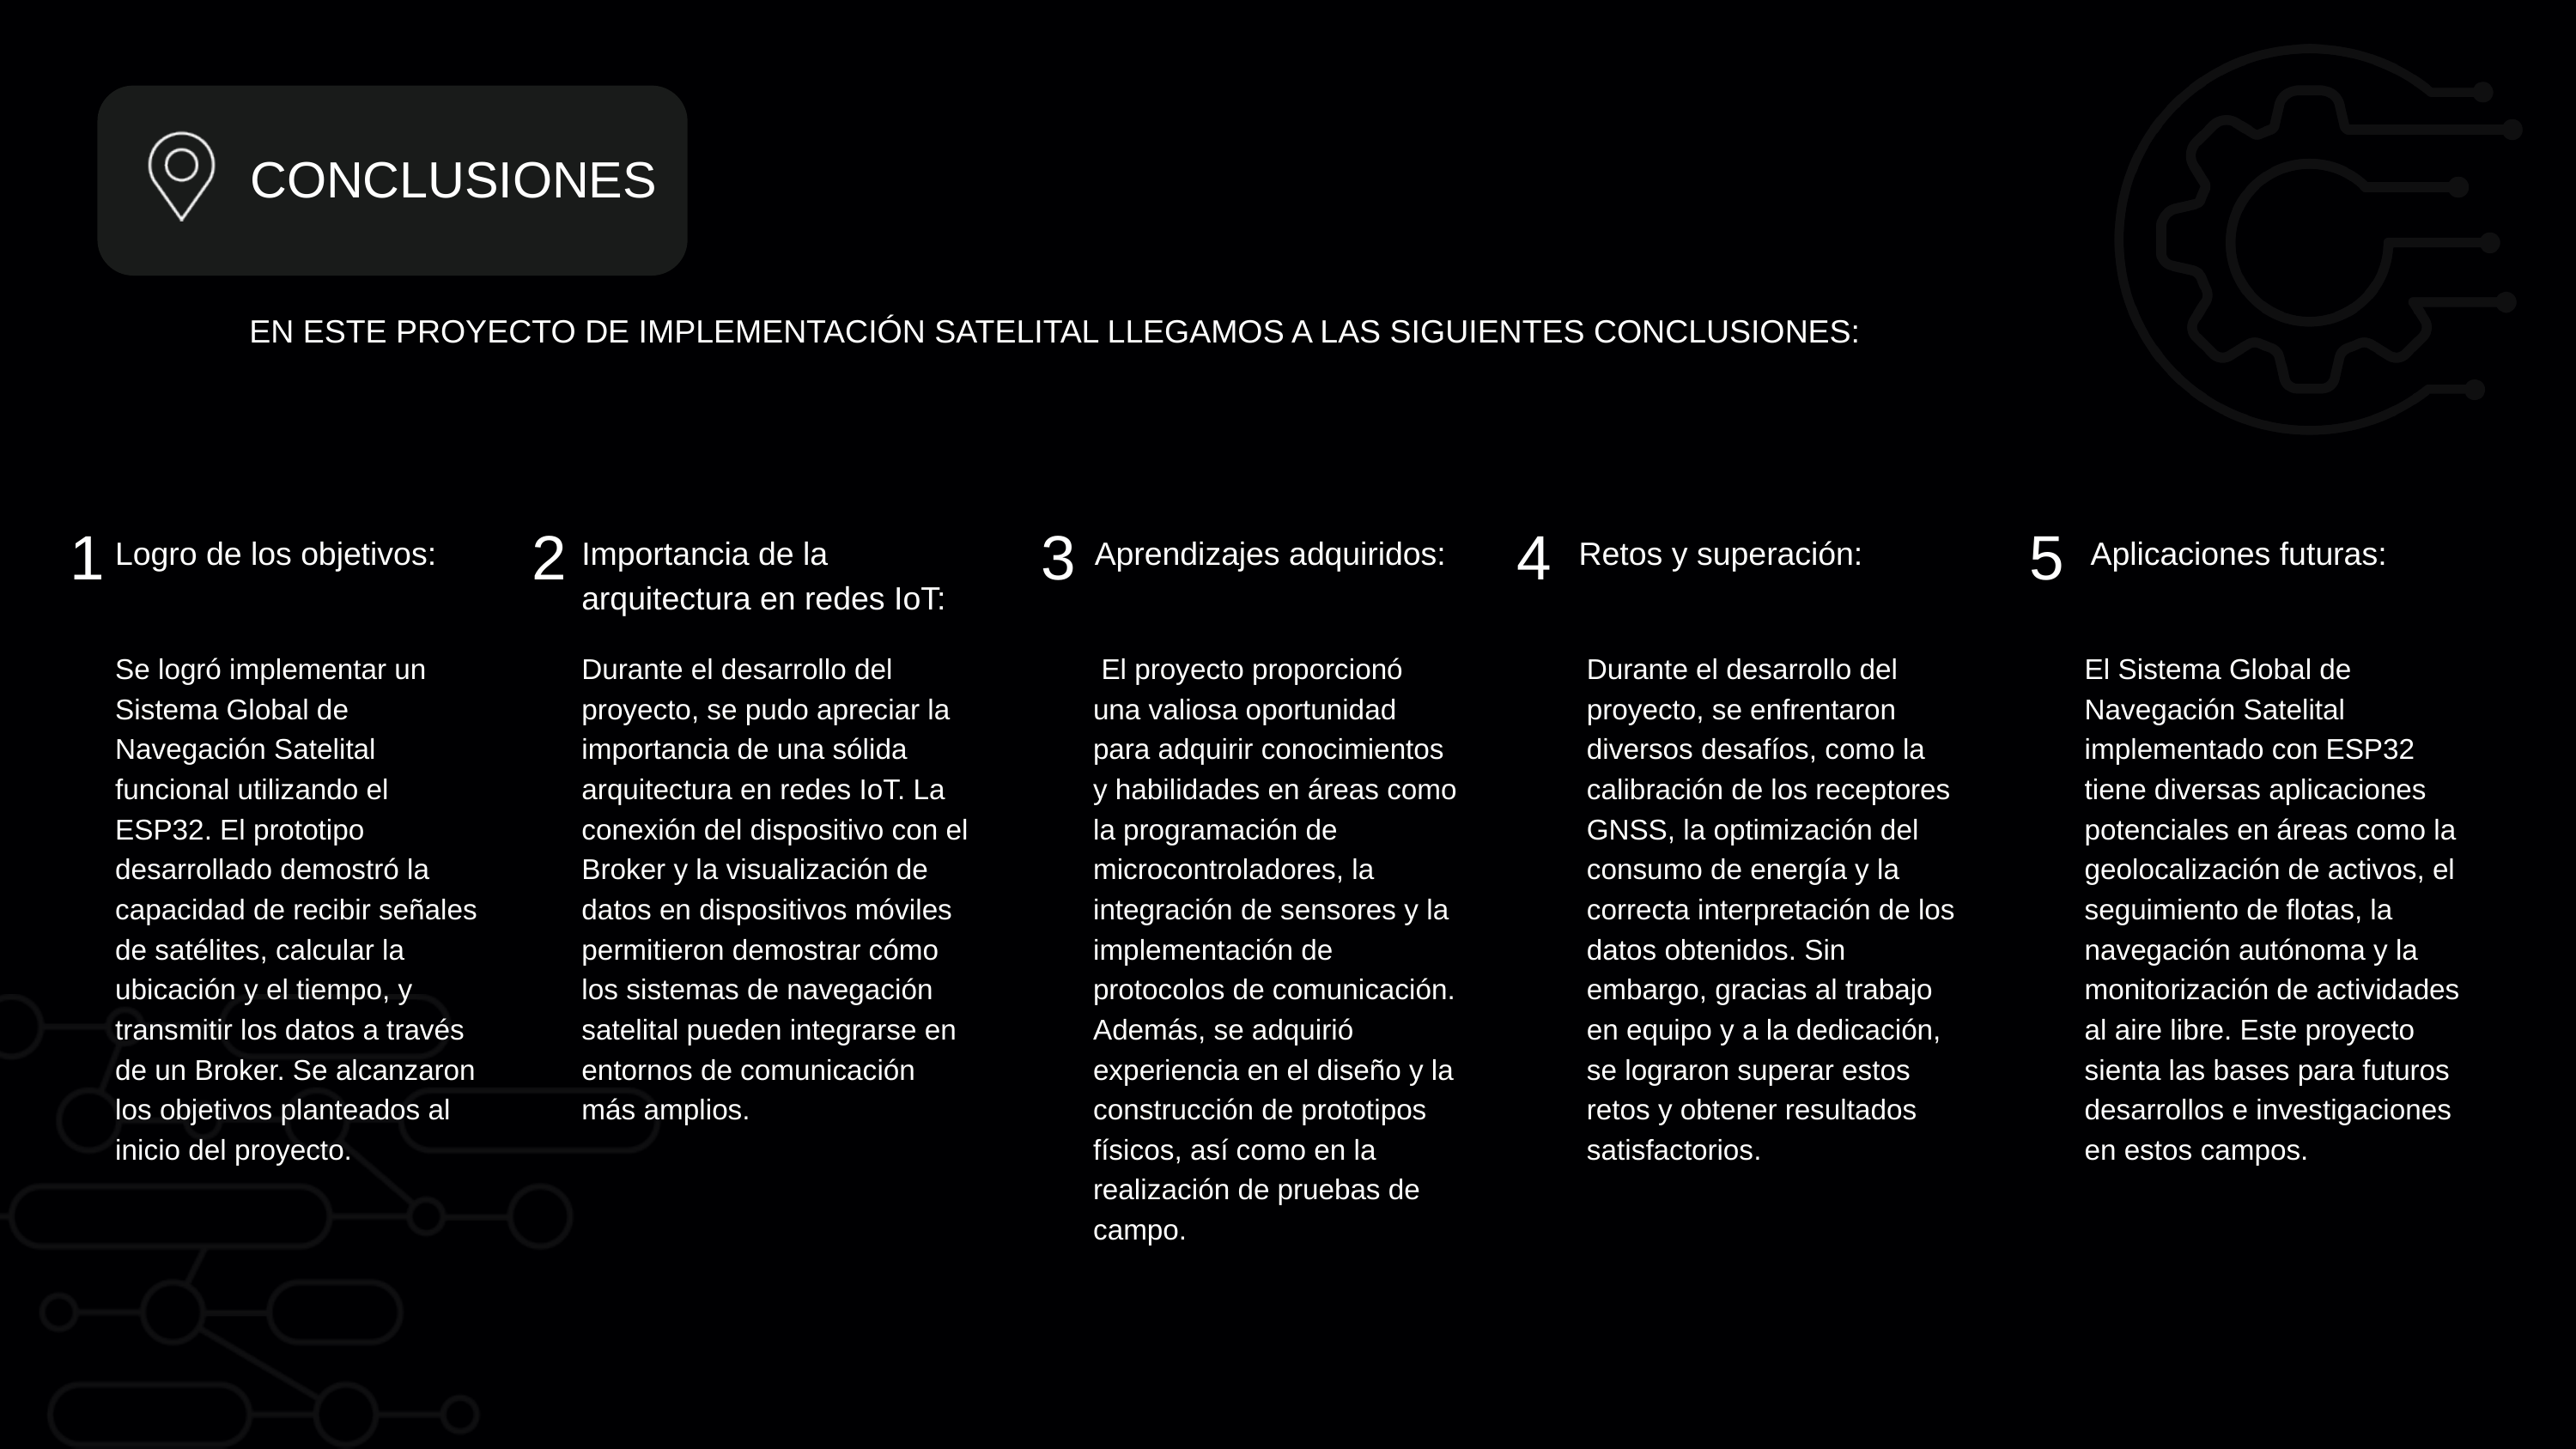

CONCLUSIONES
EN ESTE PROYECTO DE IMPLEMENTACIÓN SATELITAL LLEGAMOS A LAS SIGUIENTES CONCLUSIONES:
1
2
3
4
5
Logro de los objetivos:
Importancia de la arquitectura en redes IoT:
Aprendizajes adquiridos:
Retos y superación:
Aplicaciones futuras:
Se logró implementar un Sistema Global de Navegación Satelital funcional utilizando el ESP32. El prototipo desarrollado demostró la capacidad de recibir señales de satélites, calcular la ubicación y el tiempo, y transmitir los datos a través de un Broker. Se alcanzaron los objetivos planteados al inicio del proyecto.
Durante el desarrollo del proyecto, se pudo apreciar la importancia de una sólida arquitectura en redes IoT. La conexión del dispositivo con el Broker y la visualización de datos en dispositivos móviles permitieron demostrar cómo los sistemas de navegación satelital pueden integrarse en entornos de comunicación más amplios.
 El proyecto proporcionó una valiosa oportunidad para adquirir conocimientos y habilidades en áreas como la programación de microcontroladores, la integración de sensores y la implementación de protocolos de comunicación. Además, se adquirió experiencia en el diseño y la construcción de prototipos físicos, así como en la realización de pruebas de campo.
Durante el desarrollo del proyecto, se enfrentaron diversos desafíos, como la calibración de los receptores GNSS, la optimización del consumo de energía y la correcta interpretación de los datos obtenidos. Sin embargo, gracias al trabajo en equipo y a la dedicación, se lograron superar estos retos y obtener resultados satisfactorios.
El Sistema Global de Navegación Satelital implementado con ESP32 tiene diversas aplicaciones potenciales en áreas como la geolocalización de activos, el seguimiento de flotas, la navegación autónoma y la monitorización de actividades al aire libre. Este proyecto sienta las bases para futuros desarrollos e investigaciones en estos campos.